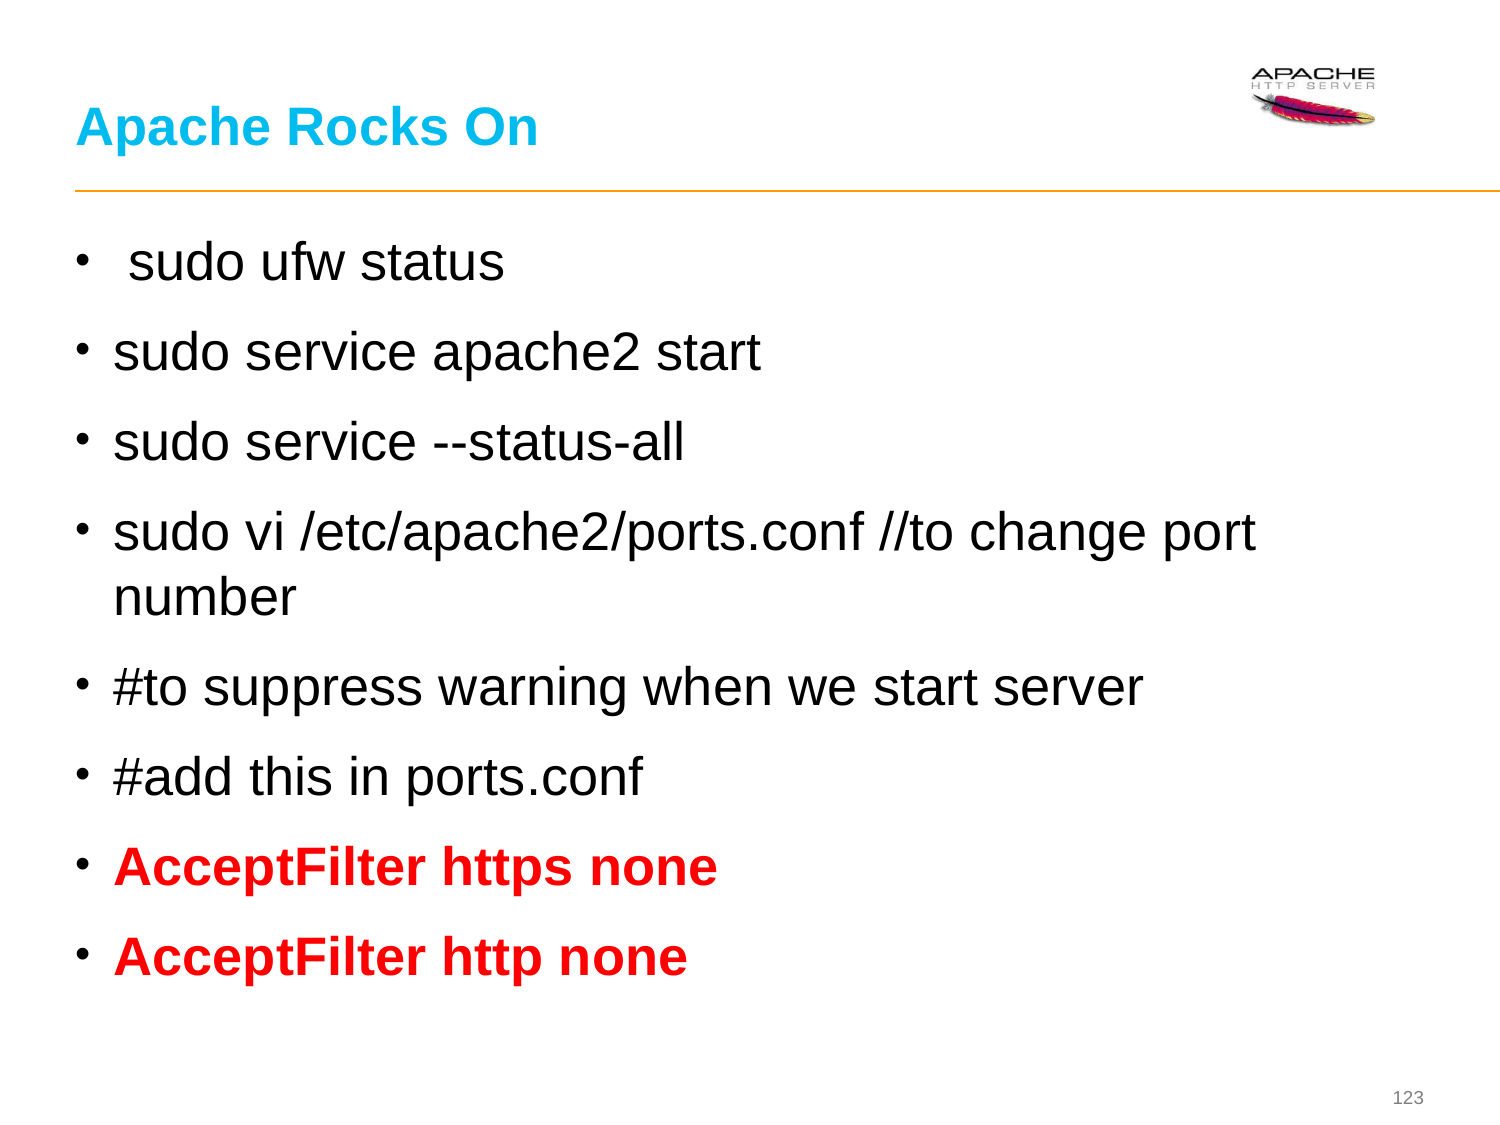

# Apache Rocks On
 sudo ufw status
sudo service apache2 start
sudo service --status-all
sudo vi /etc/apache2/ports.conf //to change port number
#to suppress warning when we start server
#add this in ports.conf
AcceptFilter https none
AcceptFilter http none